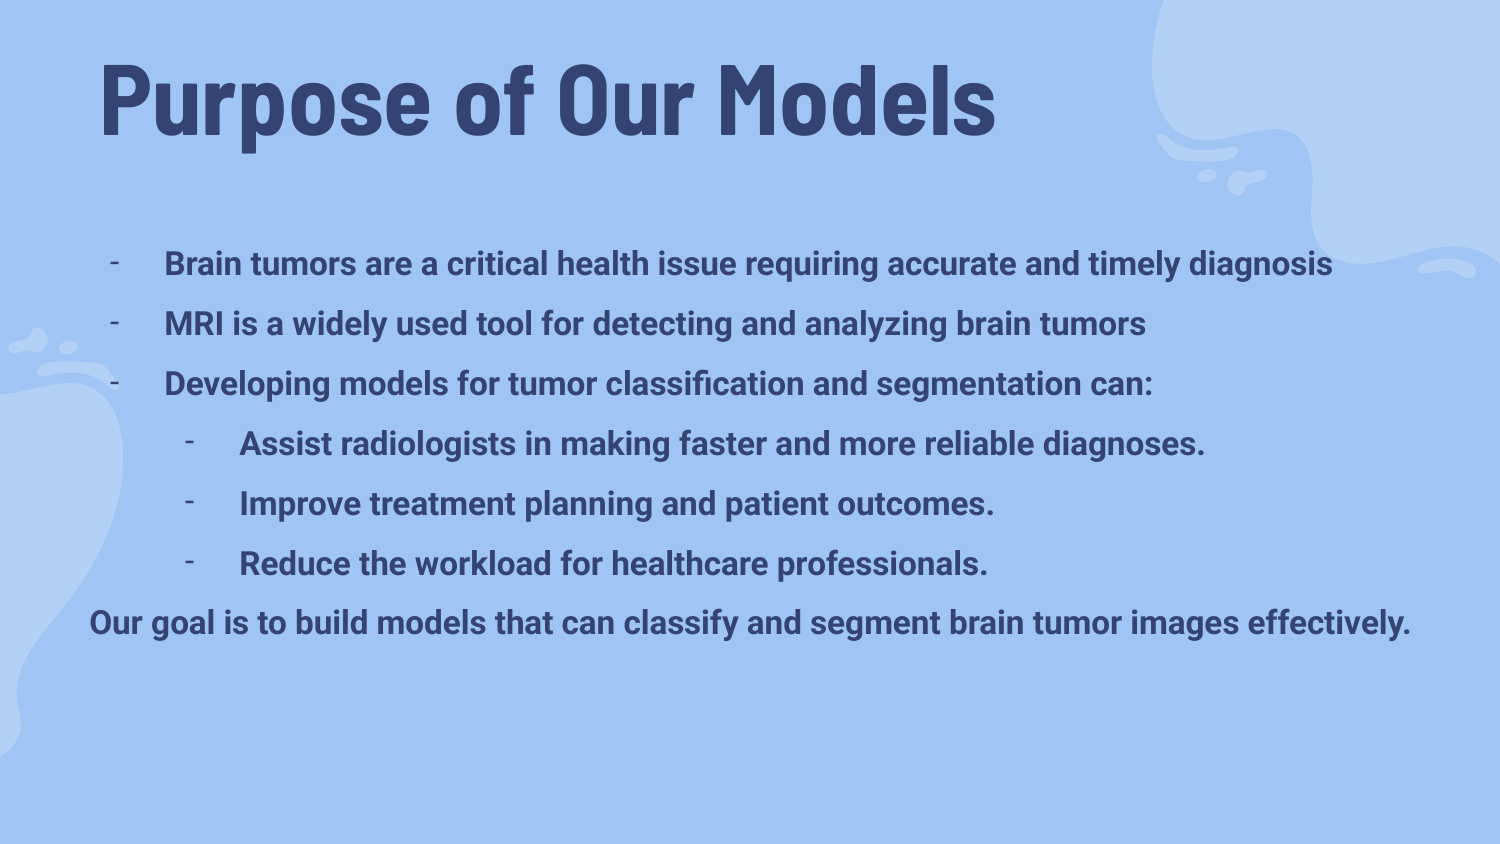

Purpose of Our Models
Brain tumors are a critical health issue requiring accurate and timely diagnosis
MRI is a widely used tool for detecting and analyzing brain tumors
Developing models for tumor classification and segmentation can:
Assist radiologists in making faster and more reliable diagnoses.
Improve treatment planning and patient outcomes.
Reduce the workload for healthcare professionals.
Our goal is to build models that can classify and segment brain tumor images effectively.